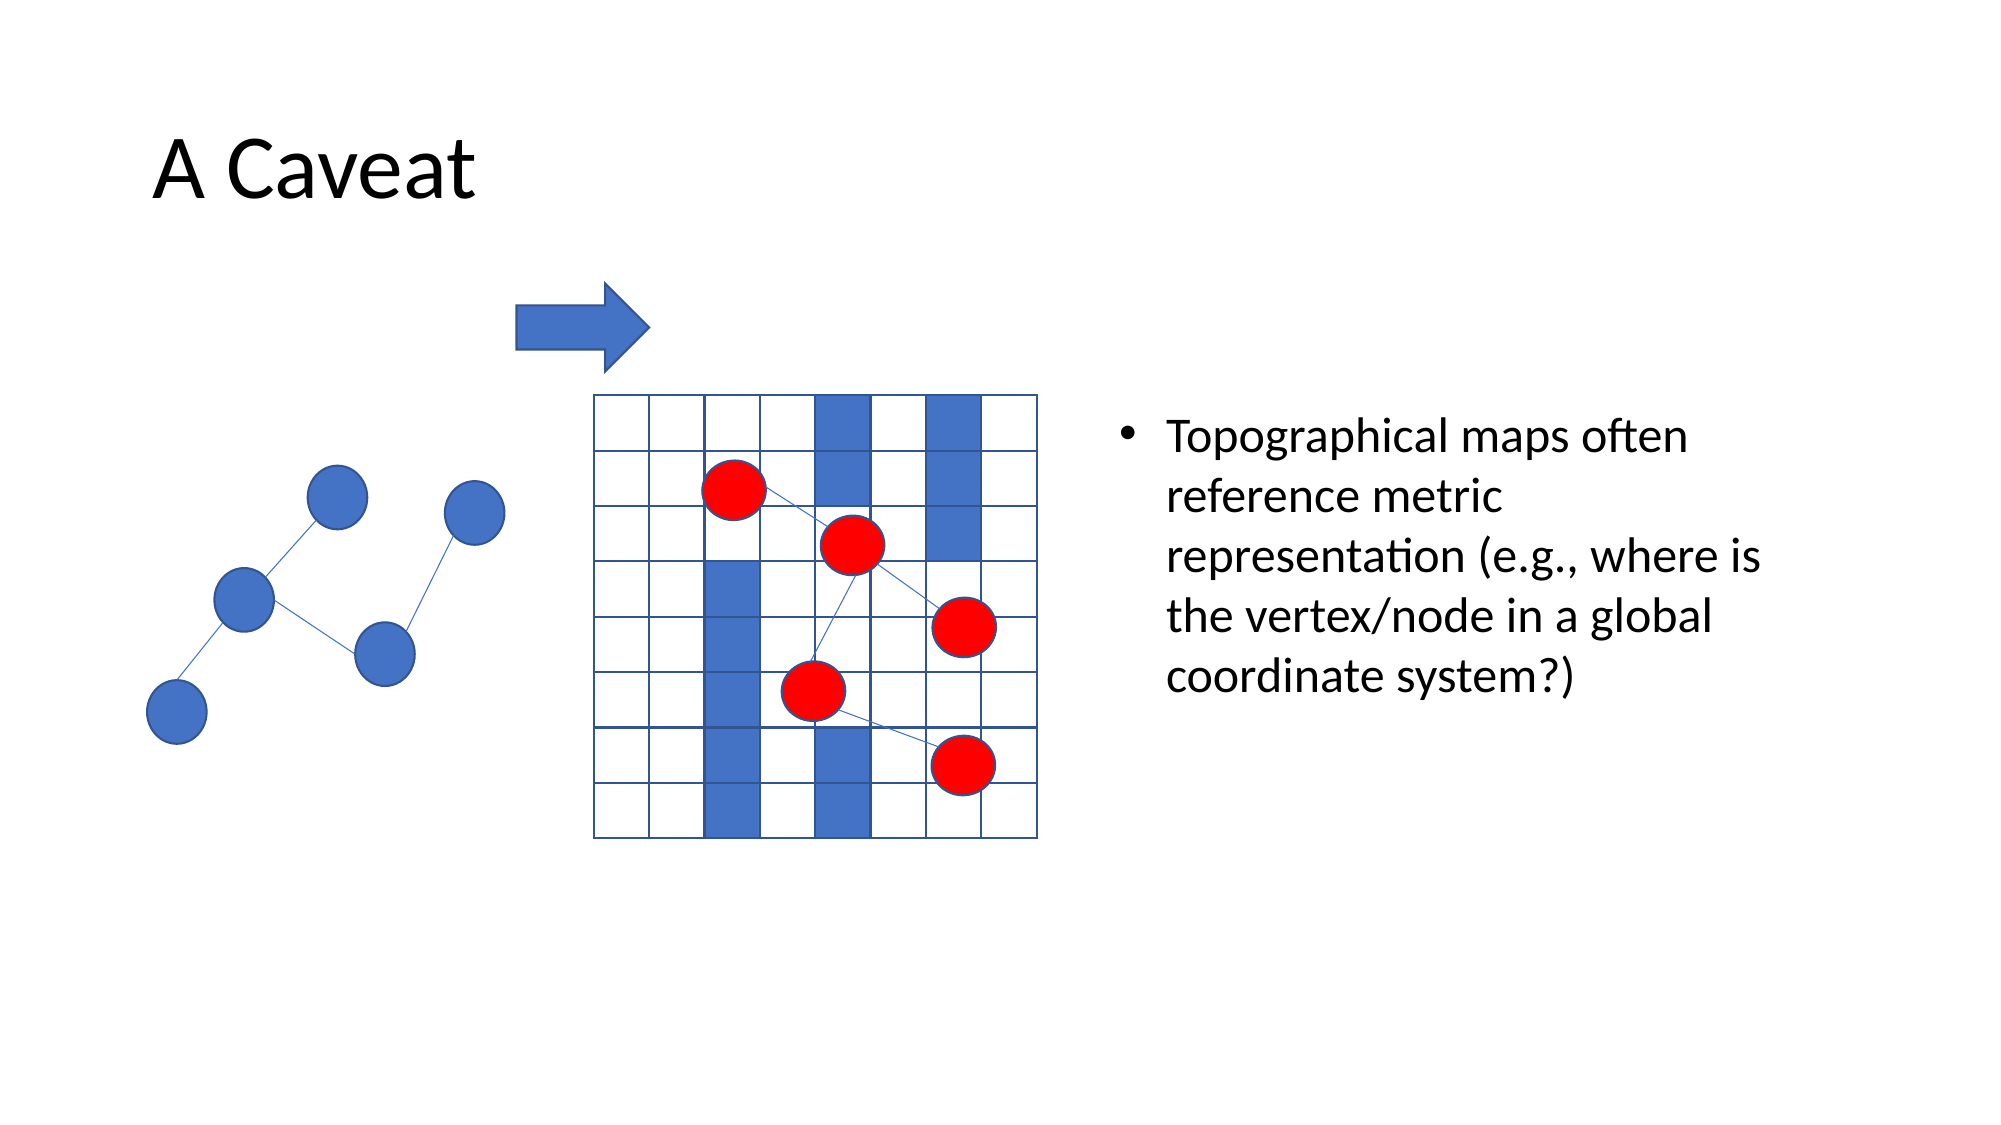

# A Caveat

Topographical maps often reference metric representation (e.g., where is the vertex/node in a global coordinate system?)